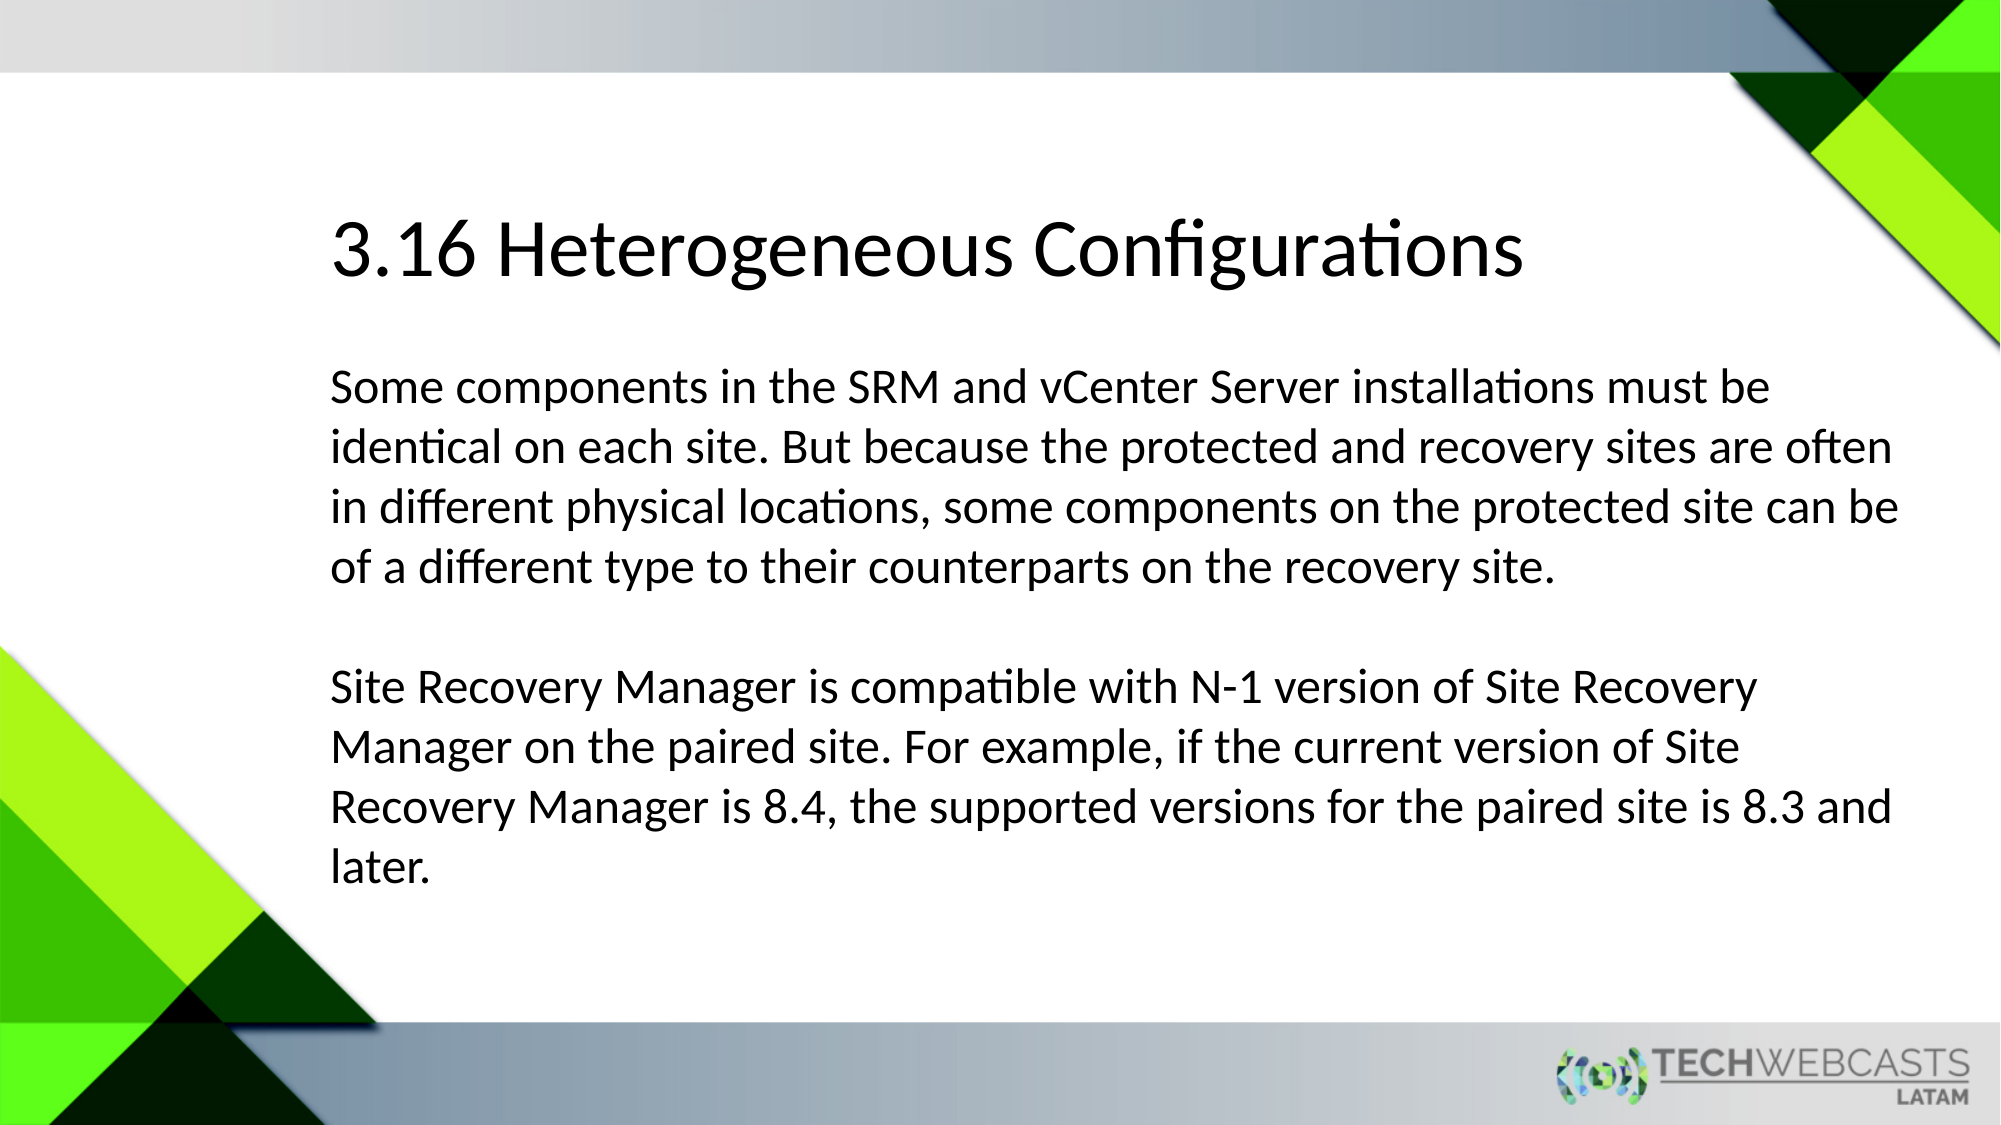

3.16 Heterogeneous Configurations

Some components in the SRM and vCenter Server installations must be identical on each site. But because the protected and recovery sites are often in different physical locations, some components on the protected site can be of a different type to their counterparts on the recovery site.

Site Recovery Manager is compatible with N-1 version of Site Recovery Manager on the paired site. For example, if the current version of Site Recovery Manager is 8.4, the supported versions for the paired site is 8.3 and later.